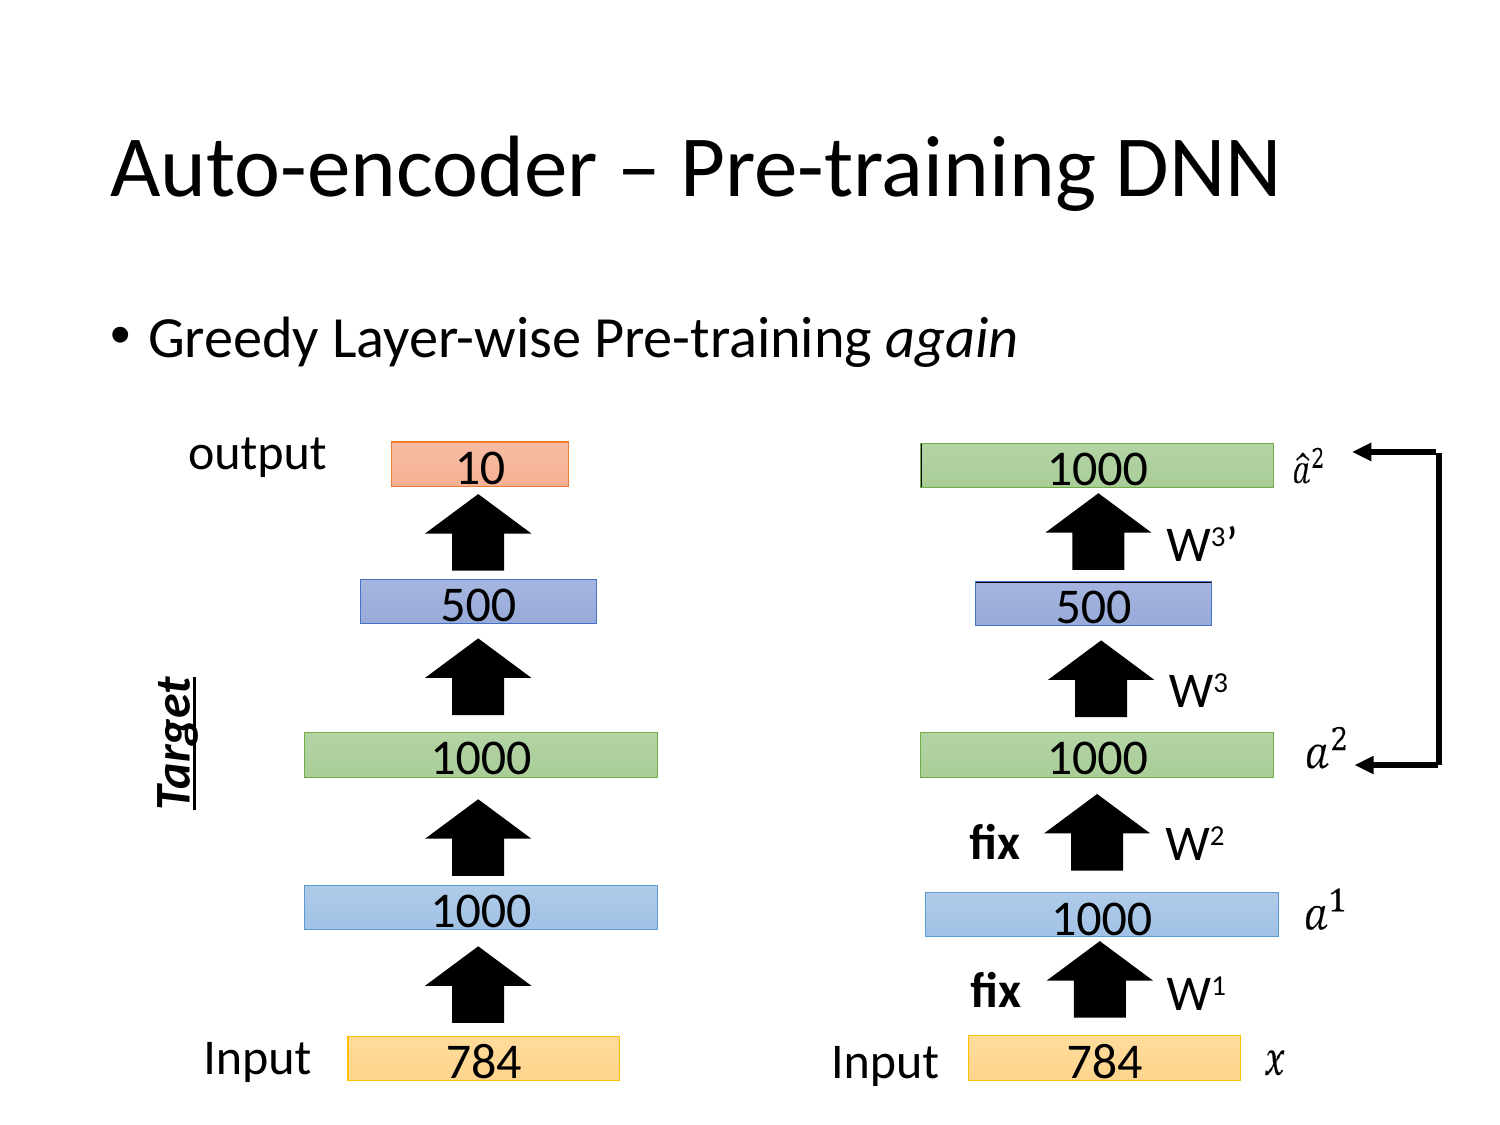

# Auto-encoder – Pre-training DNN
Greedy Layer-wise Pre-training again
output
10

1000

W3’
500

500

W3
Target
1000

1000

fix
W2
1000

1000

fix
W1
Input
Input
784

784